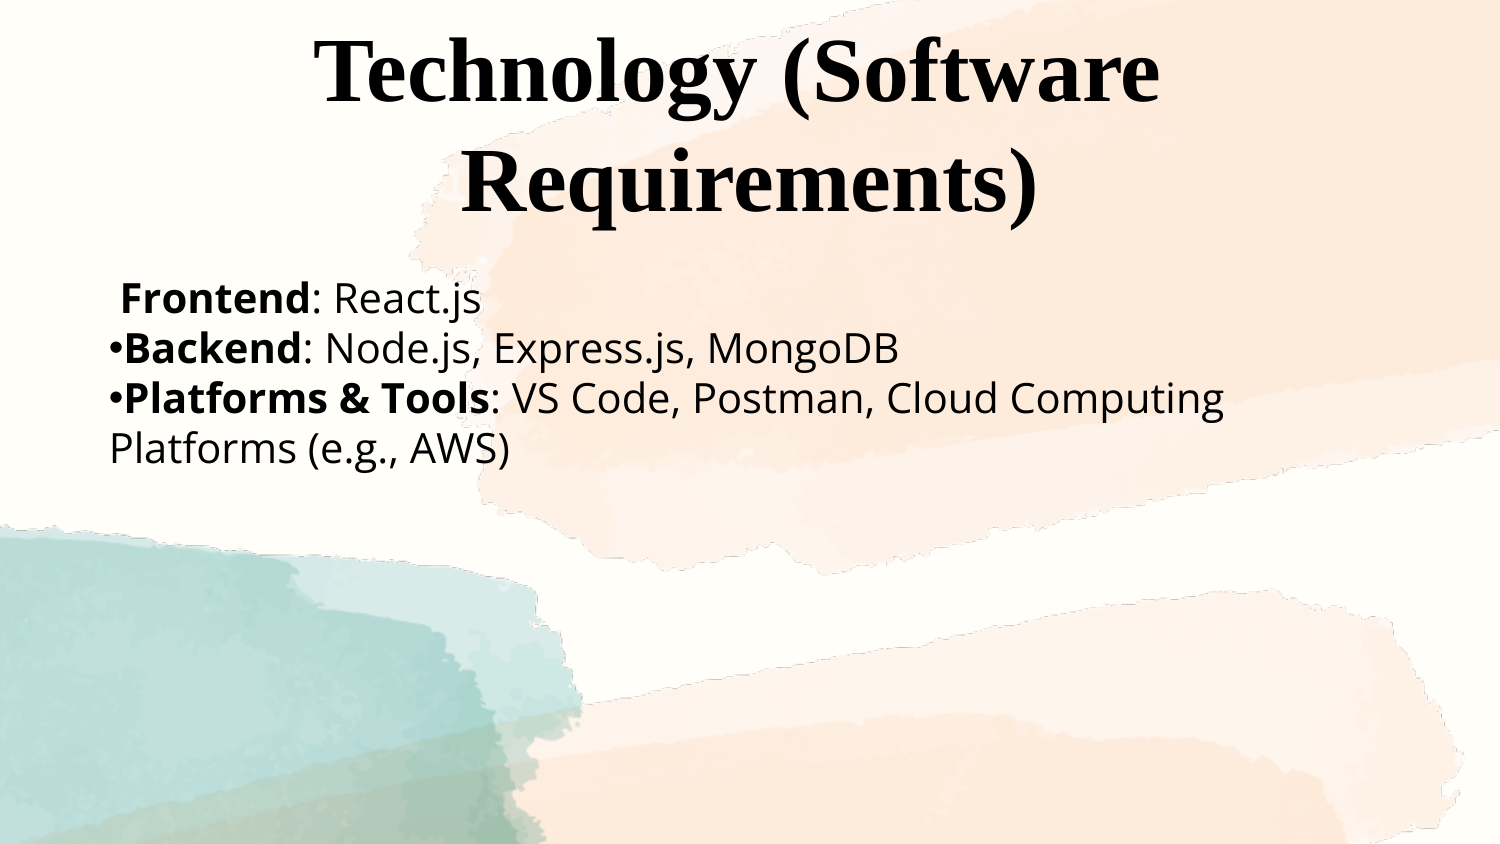

Technology (Software
Requirements)

 Frontend: React.js
Backend: Node.js, Express.js, MongoDB
Platforms & Tools: VS Code, Postman, Cloud Computing Platforms (e.g., AWS)